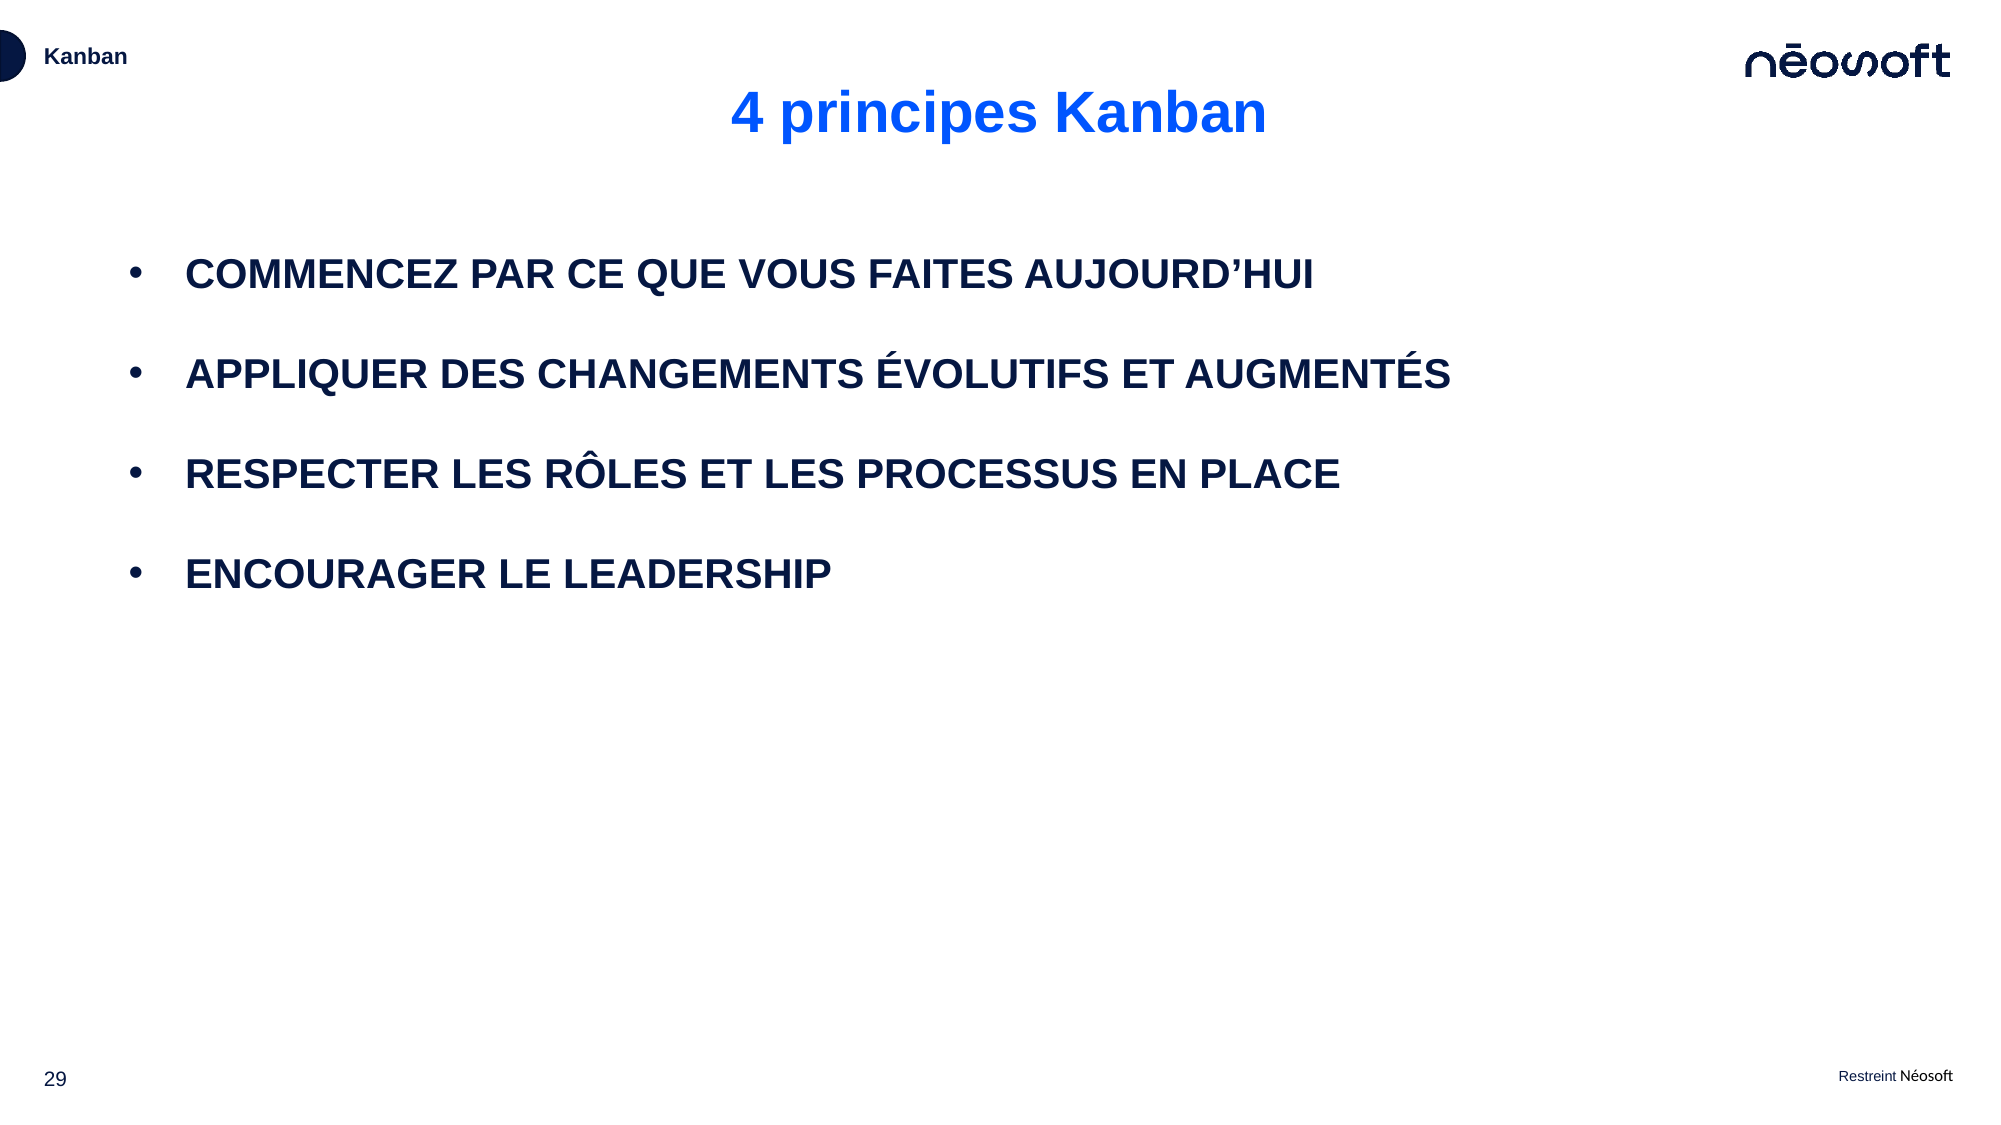

Kanban
# 4 principes Kanban

Commencez par ce que vous faites aujourd’hui

Appliquer des changements évolutifs et augmentés

Respecter les rôles et les processus en place

Encourager le leadership
29